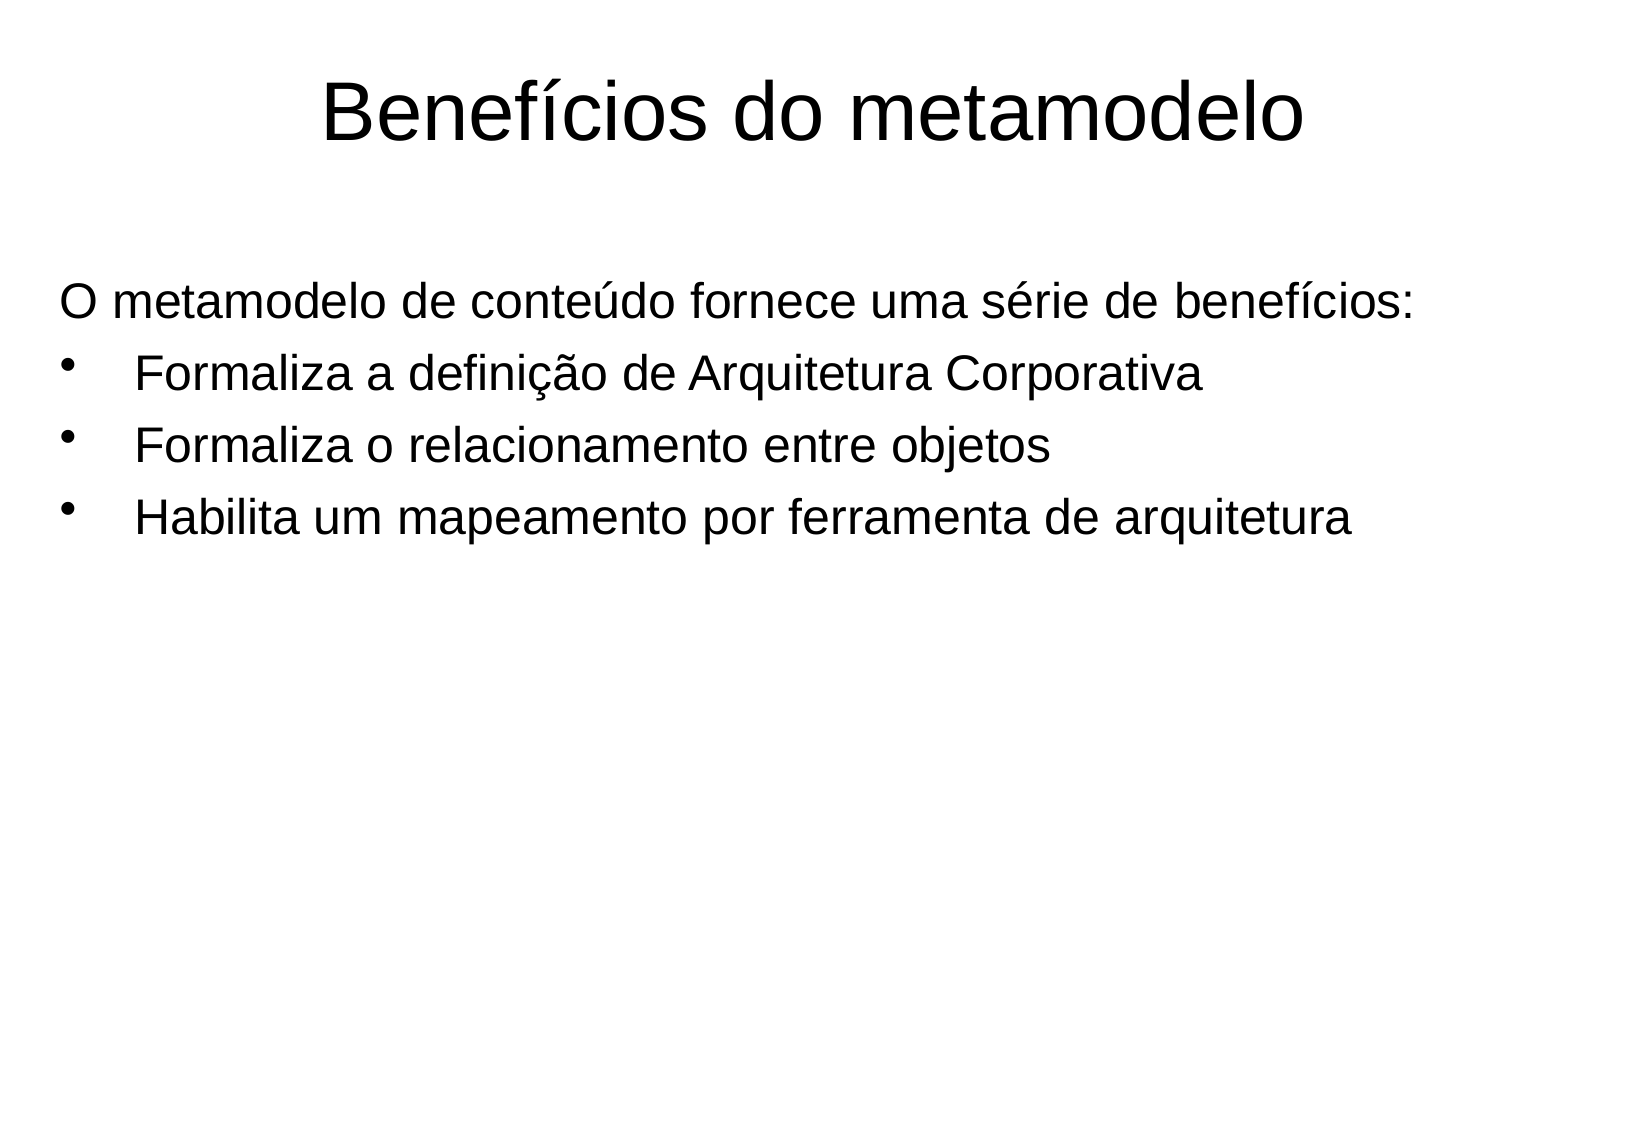

# Benefícios do metamodelo
O metamodelo de conteúdo fornece uma série de benefícios:
Formaliza a definição de Arquitetura Corporativa
Formaliza o relacionamento entre objetos
Habilita um mapeamento por ferramenta de arquitetura